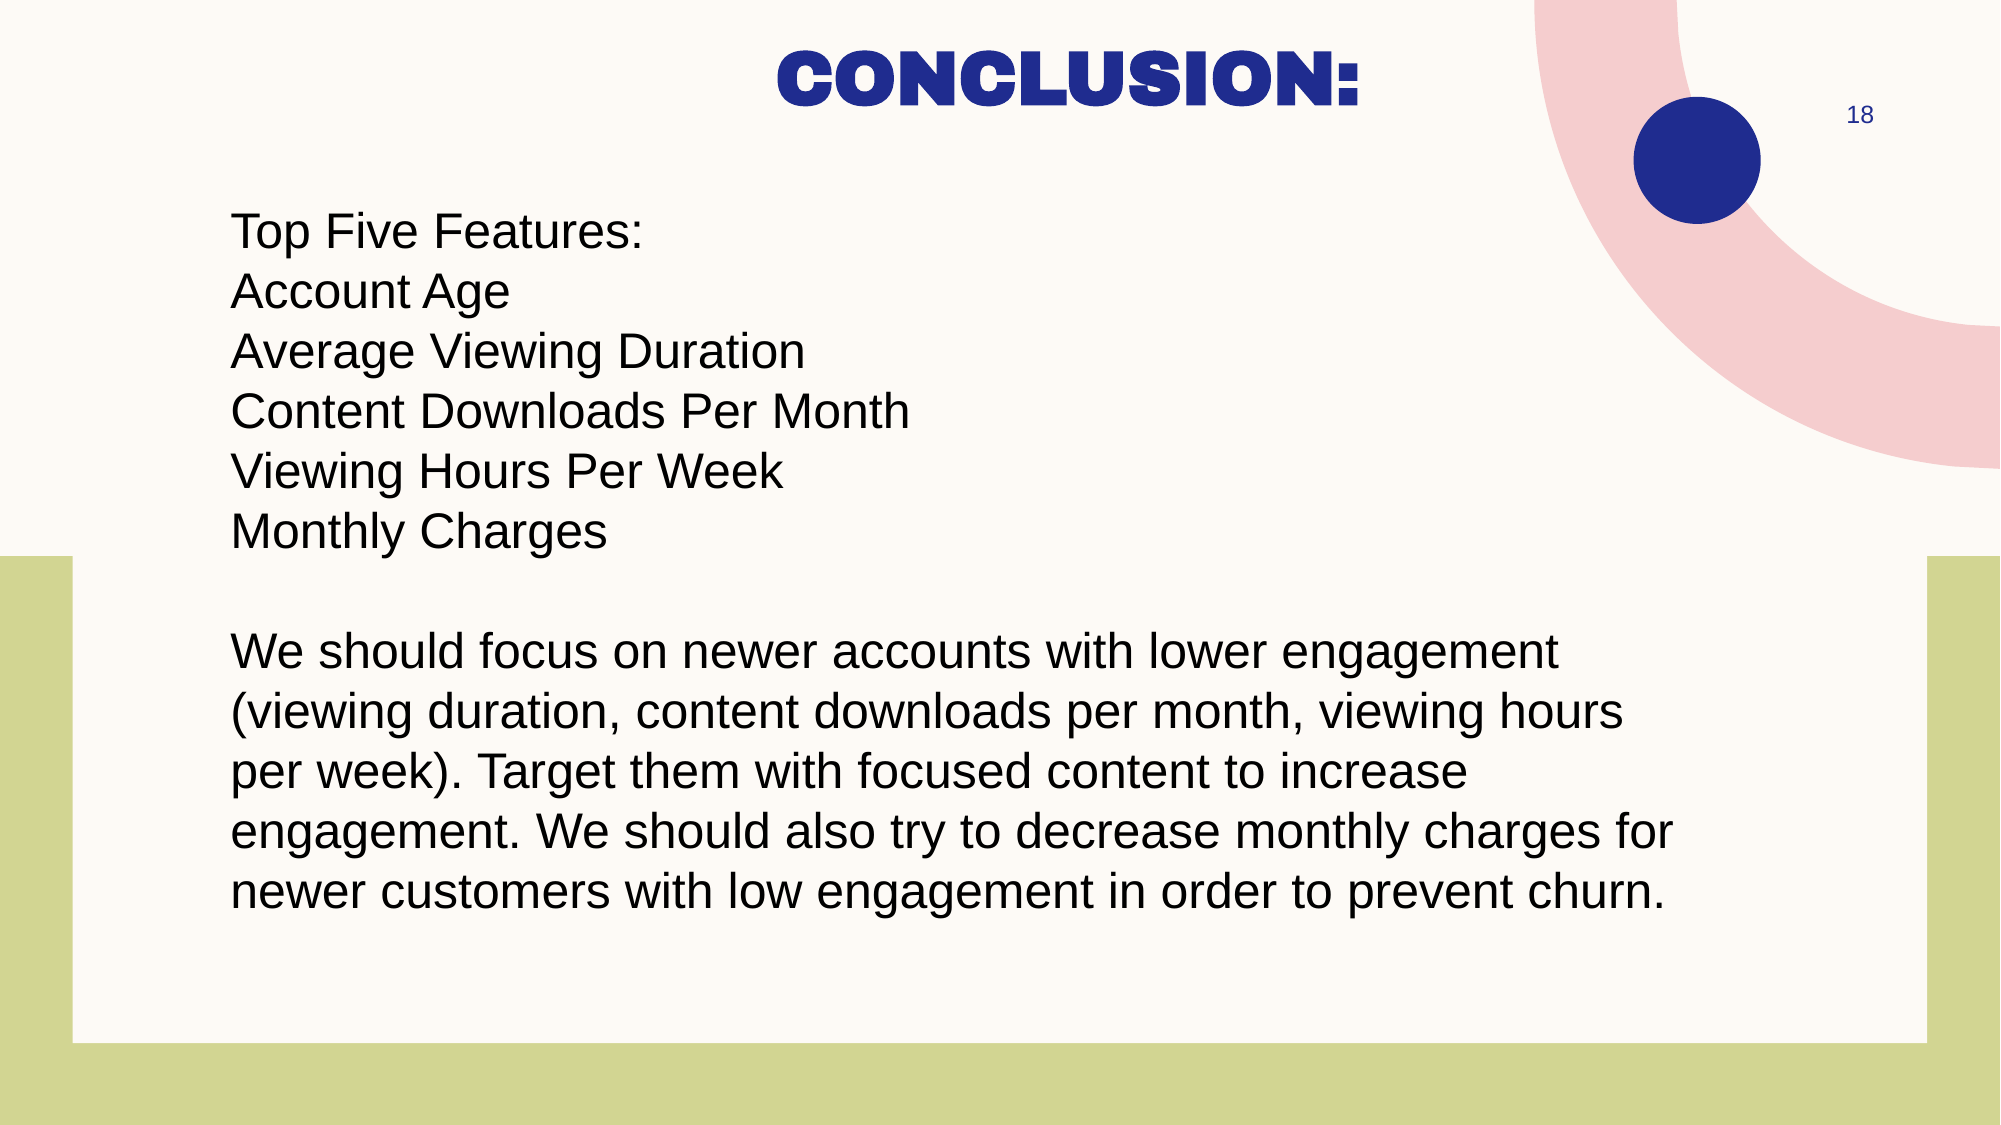

# Conclusion:
18
Top Five Features:
Account Age
Average Viewing Duration
Content Downloads Per Month
Viewing Hours Per Week
Monthly Charges

We should focus on newer accounts with lower engagement (viewing duration, content downloads per month, viewing hours per week). Target them with focused content to increase engagement. We should also try to decrease monthly charges for newer customers with low engagement in order to prevent churn.